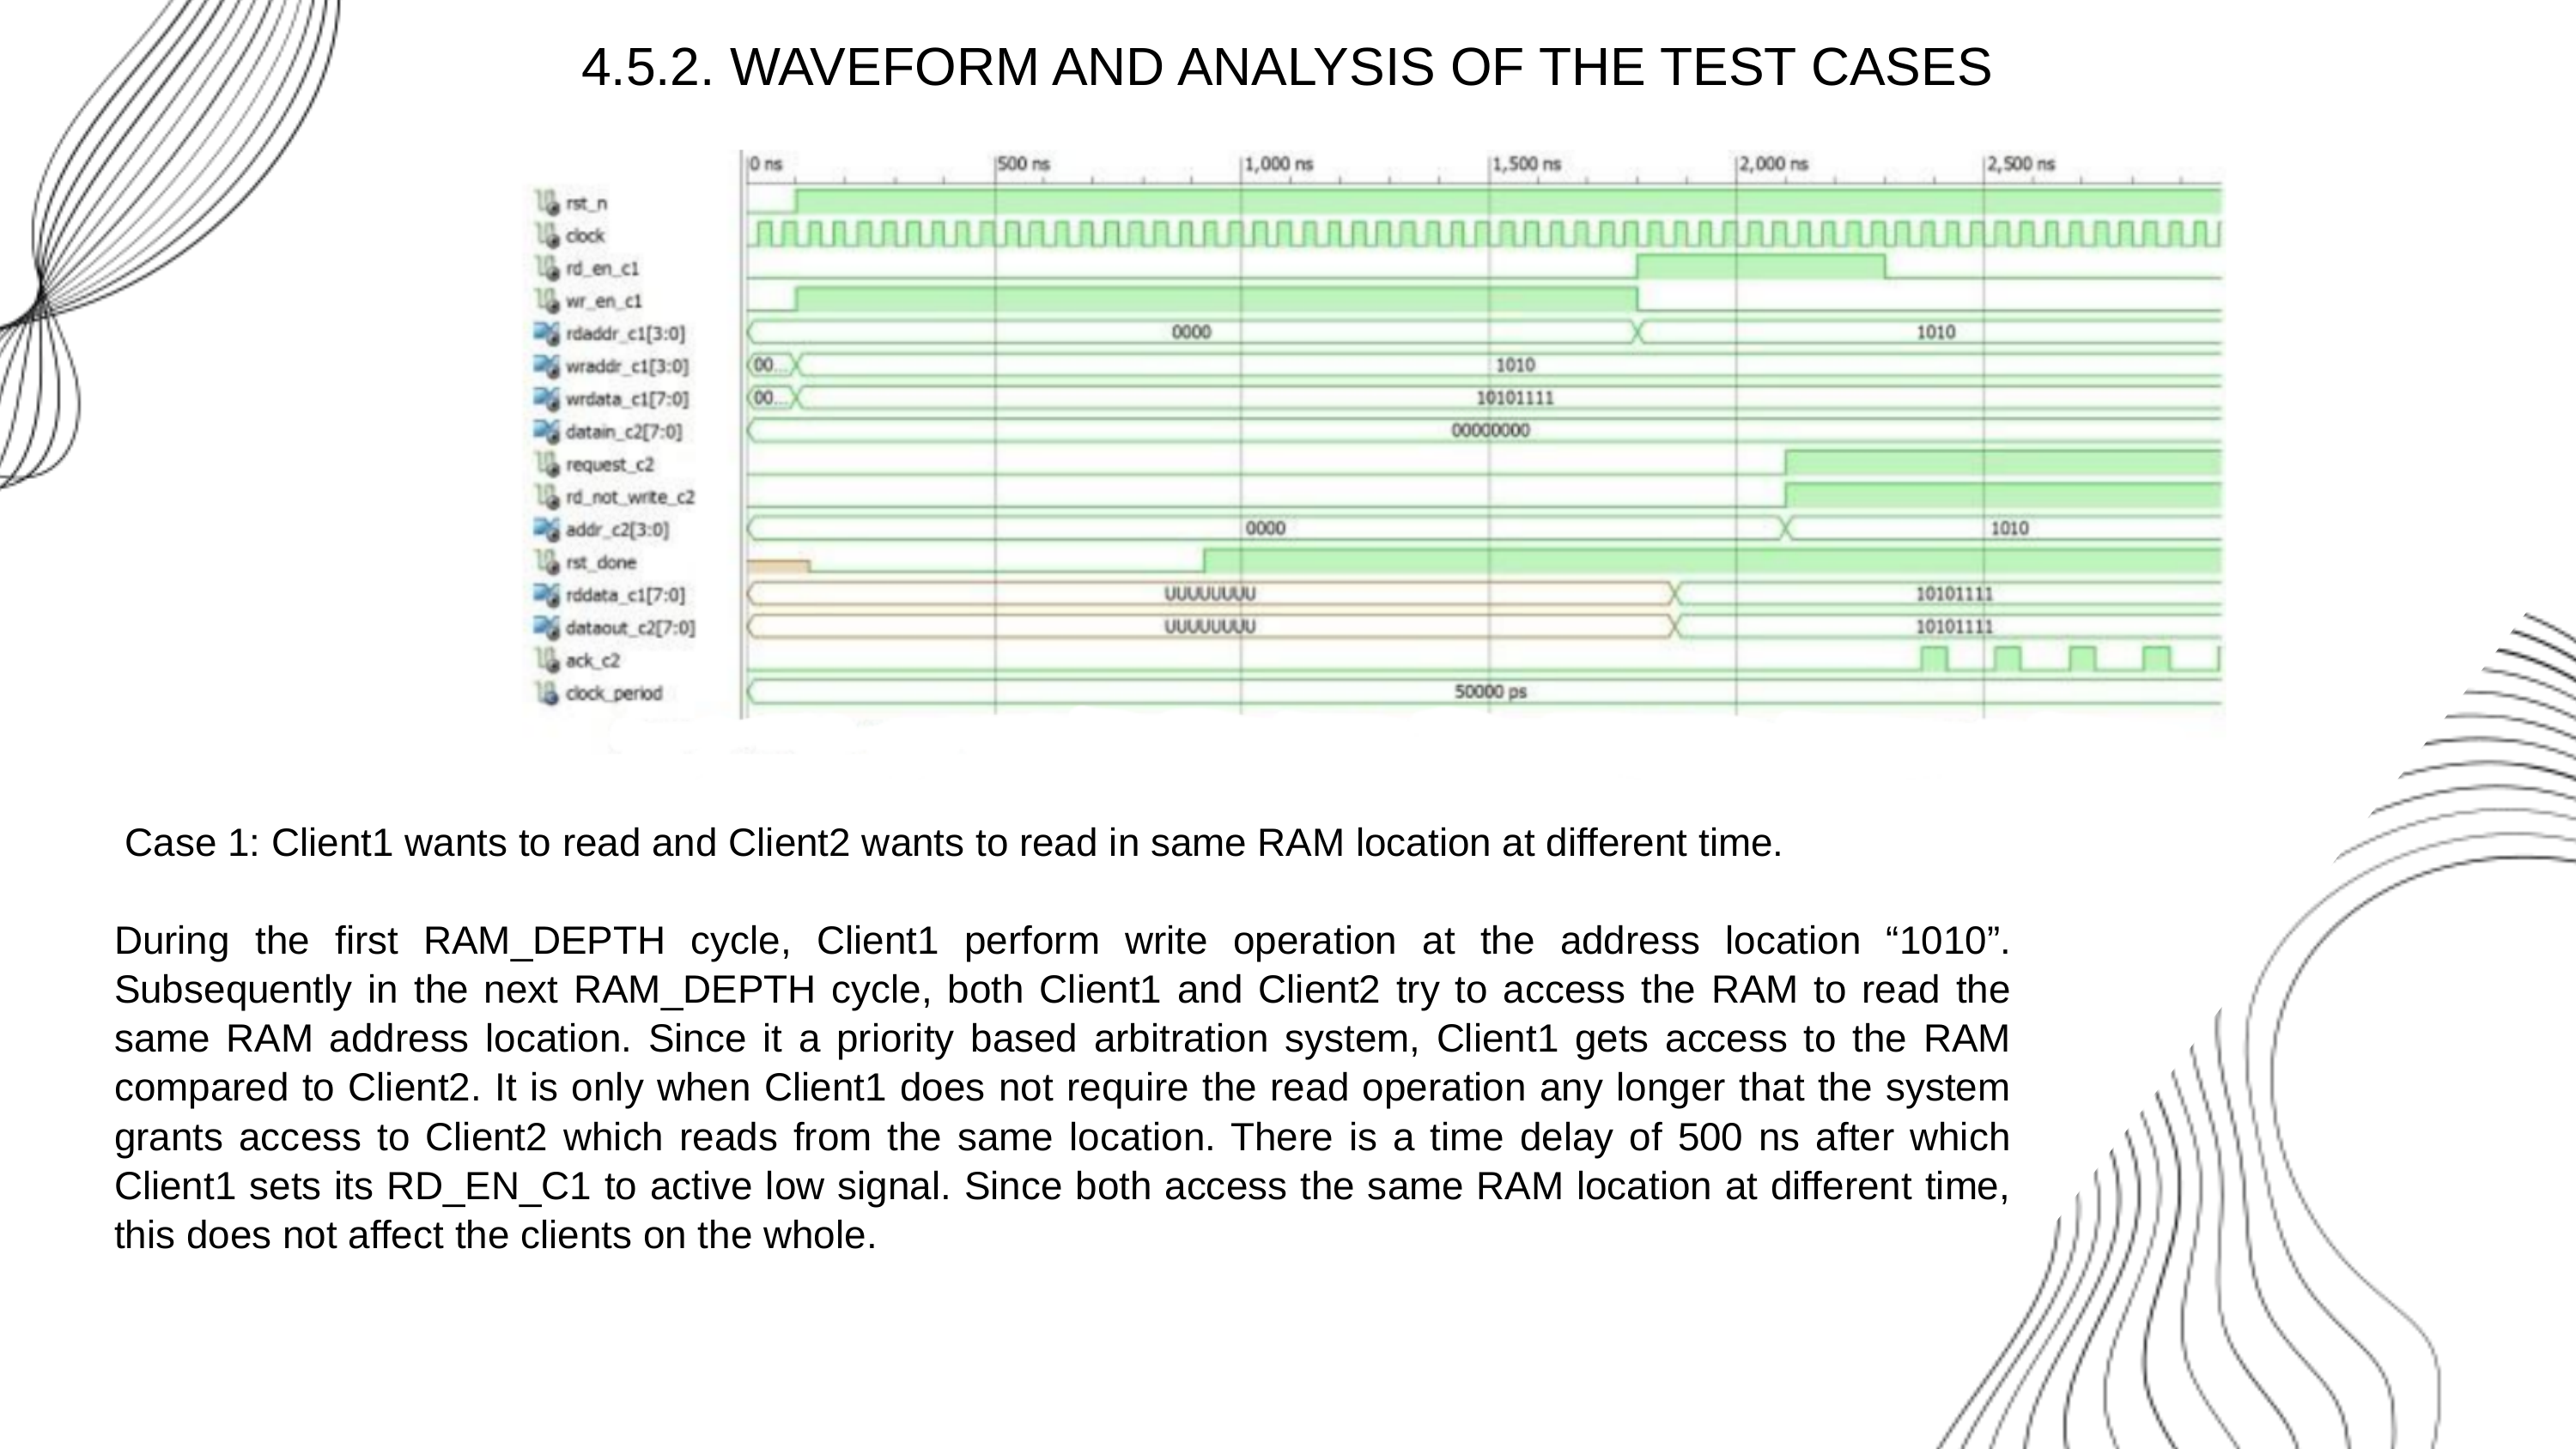

4.5.2. WAVEFORM AND ANALYSIS OF THE TEST CASES

 Case 1: Client1 wants to read and Client2 wants to read in same RAM location at different time.

During the first RAM_DEPTH cycle, Client1 perform write operation at the address location “1010”. Subsequently in the next RAM_DEPTH cycle, both Client1 and Client2 try to access the RAM to read the same RAM address location. Since it a priority based arbitration system, Client1 gets access to the RAM compared to Client2. It is only when Client1 does not require the read operation any longer that the system grants access to Client2 which reads from the same location. There is a time delay of 500 ns after which Client1 sets its RD_EN_C1 to active low signal. Since both access the same RAM location at different time, this does not affect the clients on the whole.